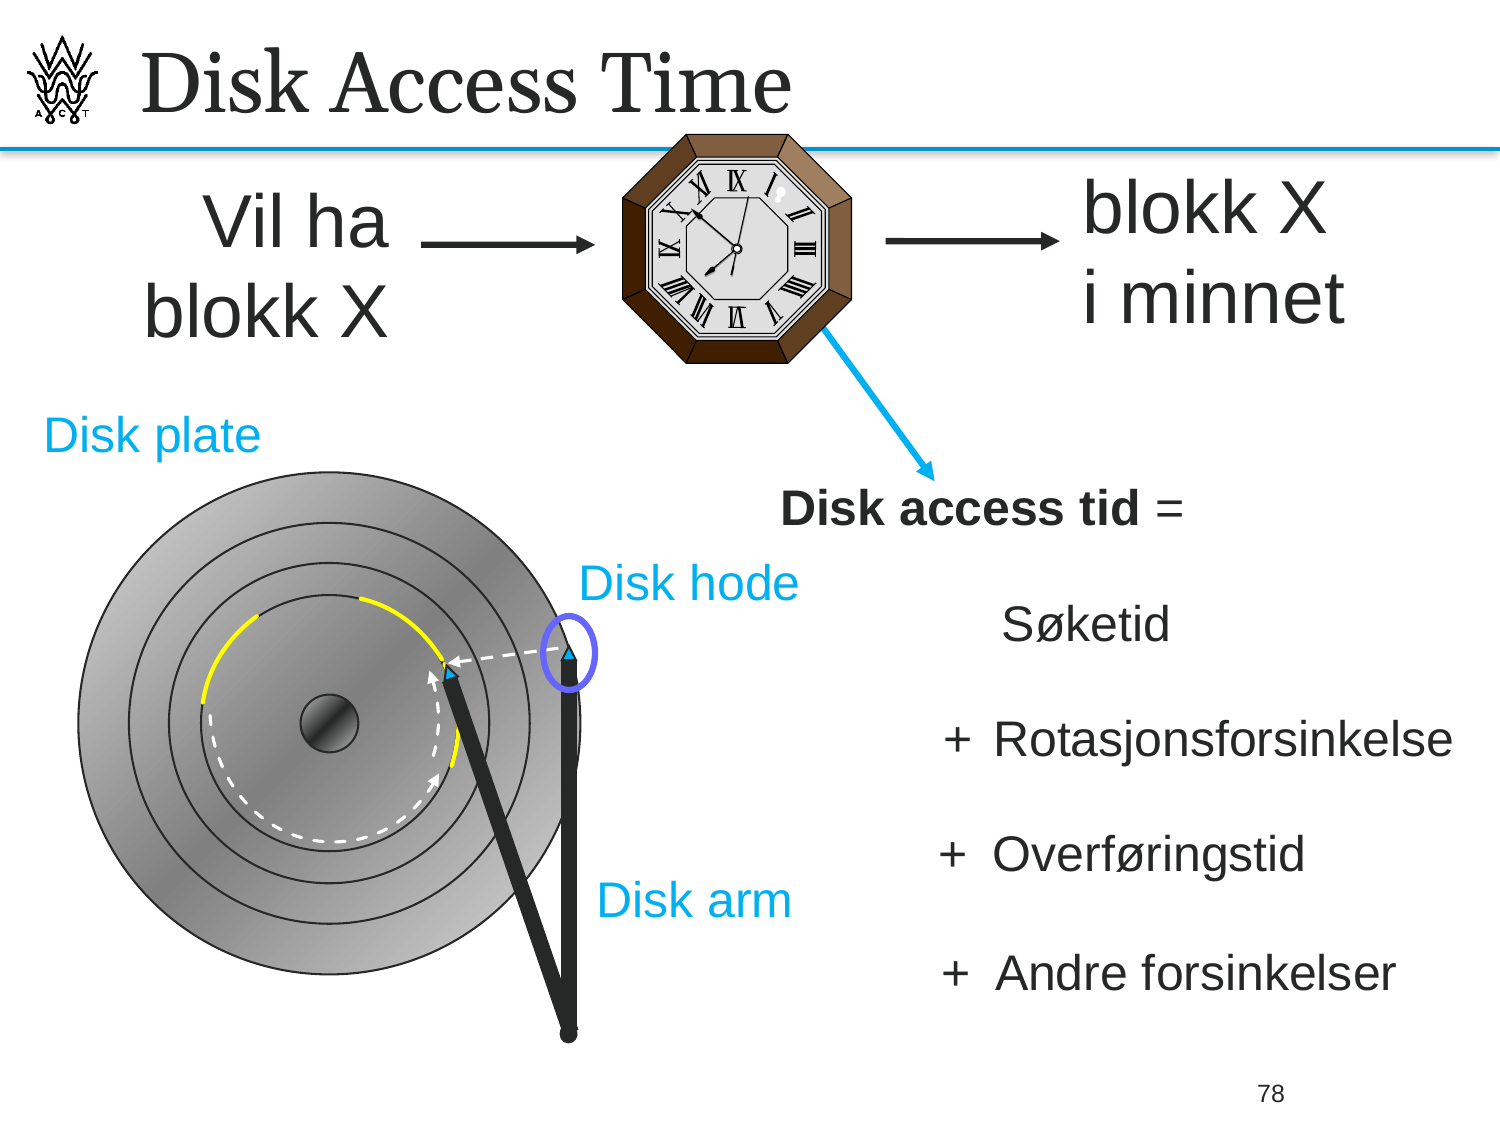

# Disk Access Time

blokk X
i minnet
Vil ha
blokk X

Disk plate
Disk access tid =

Disk hode

         Søketid

     +  Rotasjonsforsinkelse

     +   Overføringstid
Disk arm
     +   Andre forsinkelser
26.09.2013
Bjørn O. Listog -- blistog@nith.no
78